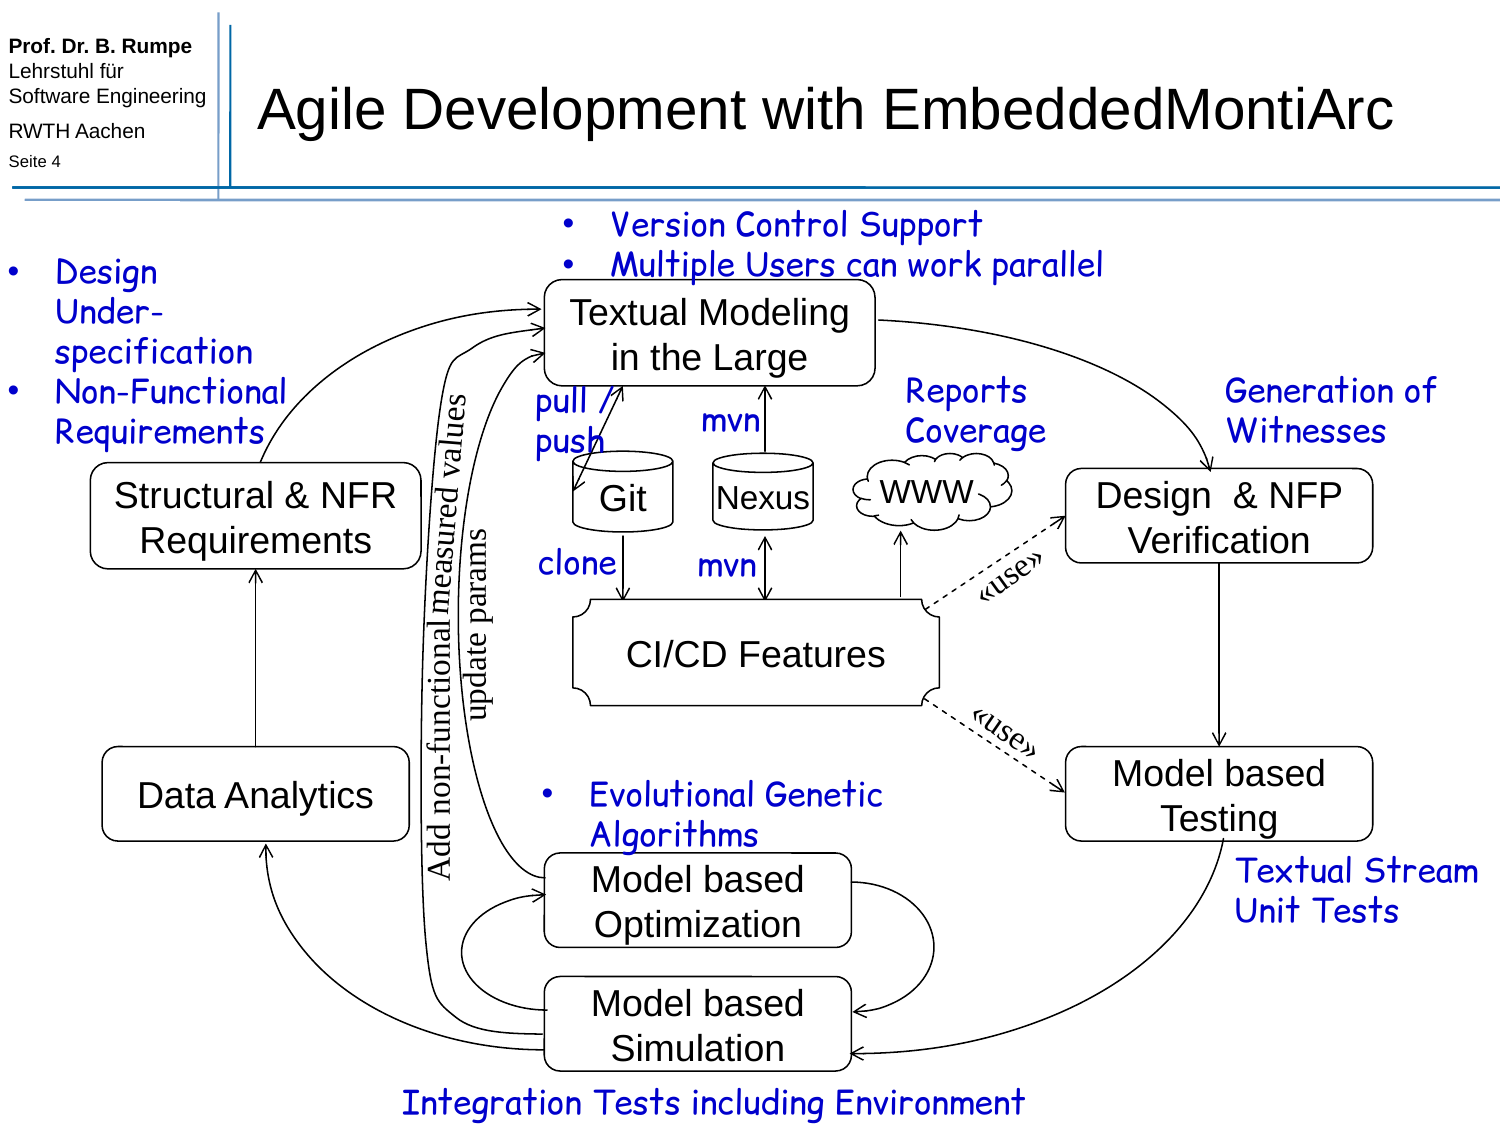

# Agile Development with EmbeddedMontiArc
Version Control Support
Multiple Users can work parallel

Design
Under-
specification
Non-Functional
Requirements
Textual Modeling
in the Large

Reports
Coverage
Generation of
Witnesses
pull /
push
mvn

Git
Nexus
WWW
Structural & NFR
Requirements
Design  & NFP Verification
measured values
clone
mvn
«use»
update params
CI/CD Features

«use»
Add non-functional
Data Analytics
Model based Testing
Evolutional Genetic
Algorithms
Textual Stream
Unit Tests
Model based Optimization

Model based Simulation
Integration Tests including Environment